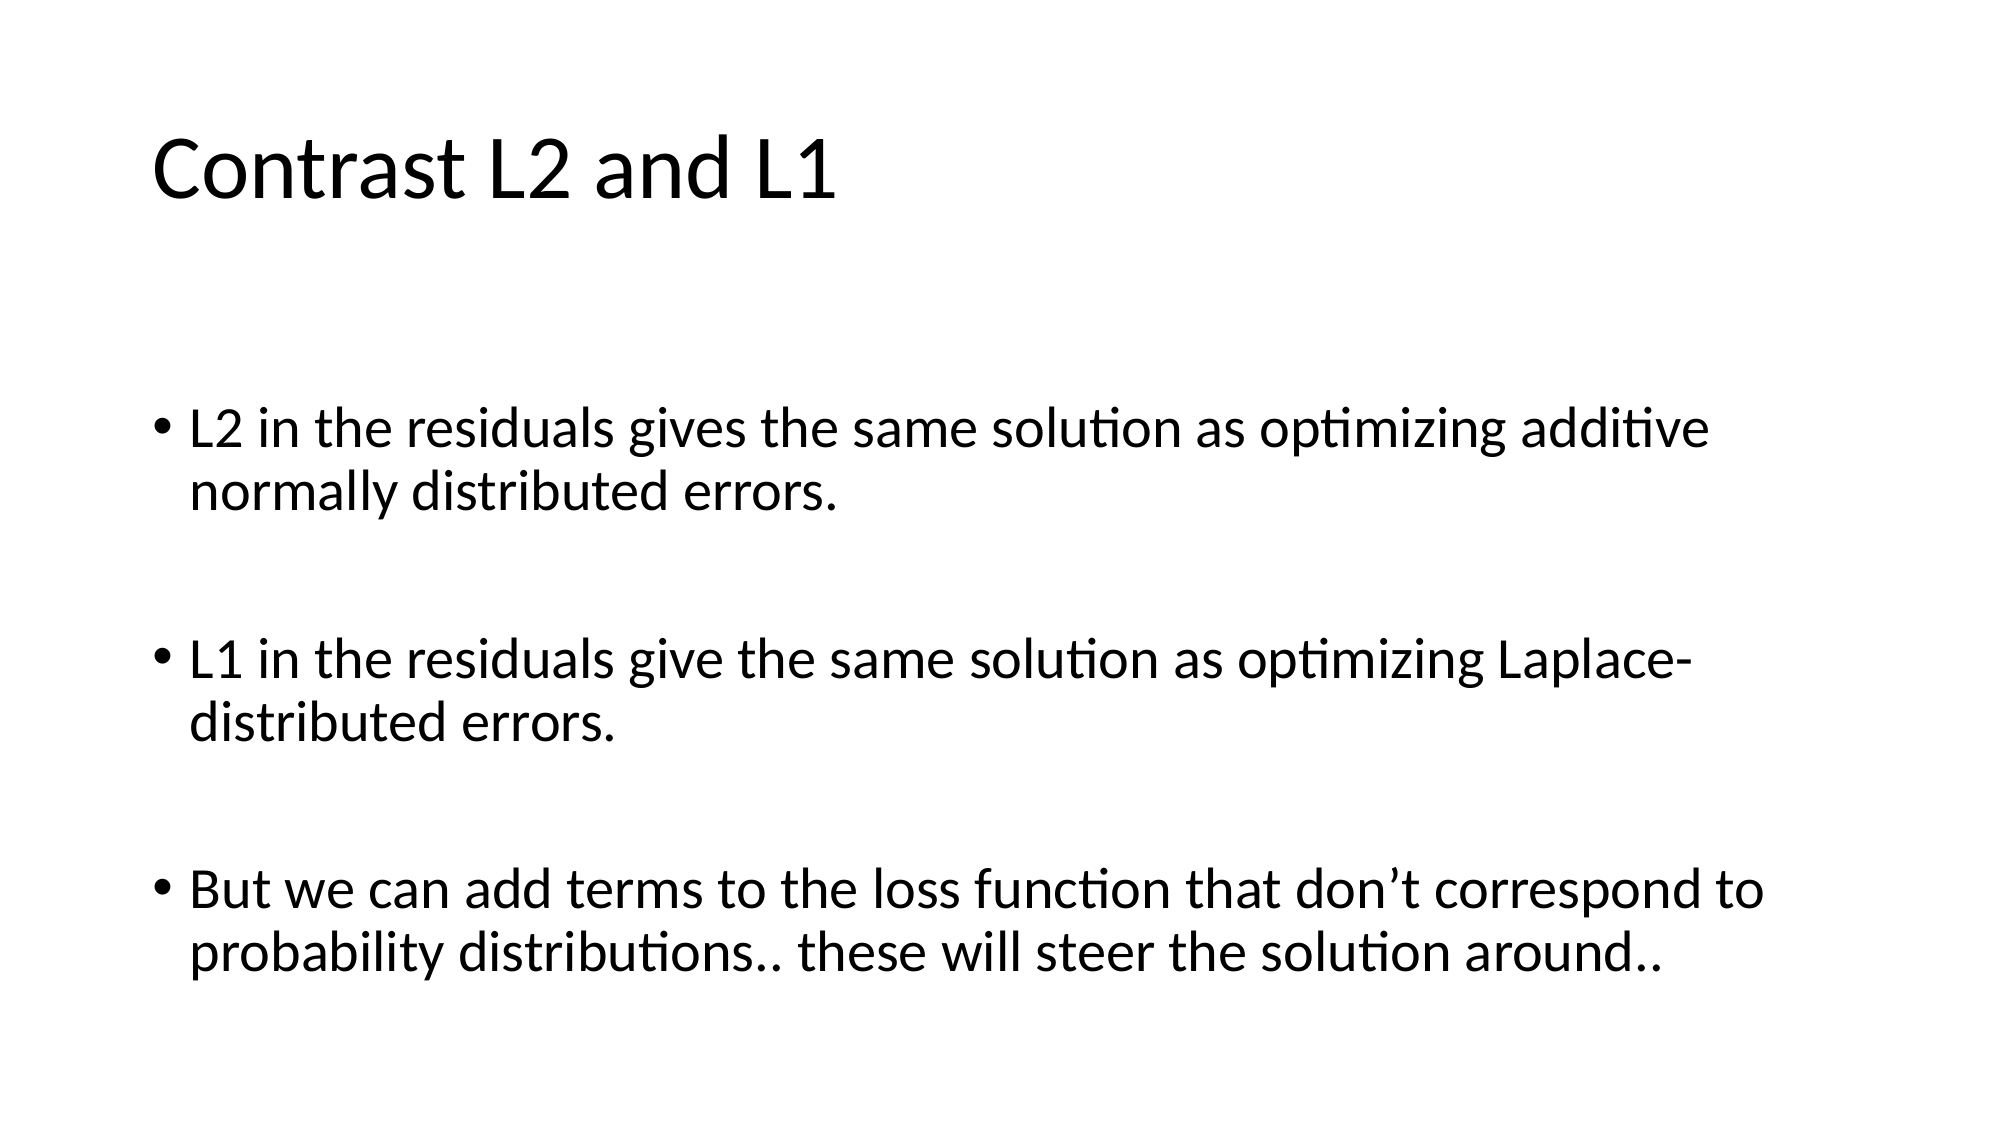

# Contrast L2 and L1

L2 in the residuals gives the same solution as optimizing additive normally distributed errors.

L1 in the residuals give the same solution as optimizing Laplace-distributed errors.

But we can add terms to the loss function that don’t correspond to probability distributions.. these will steer the solution around..